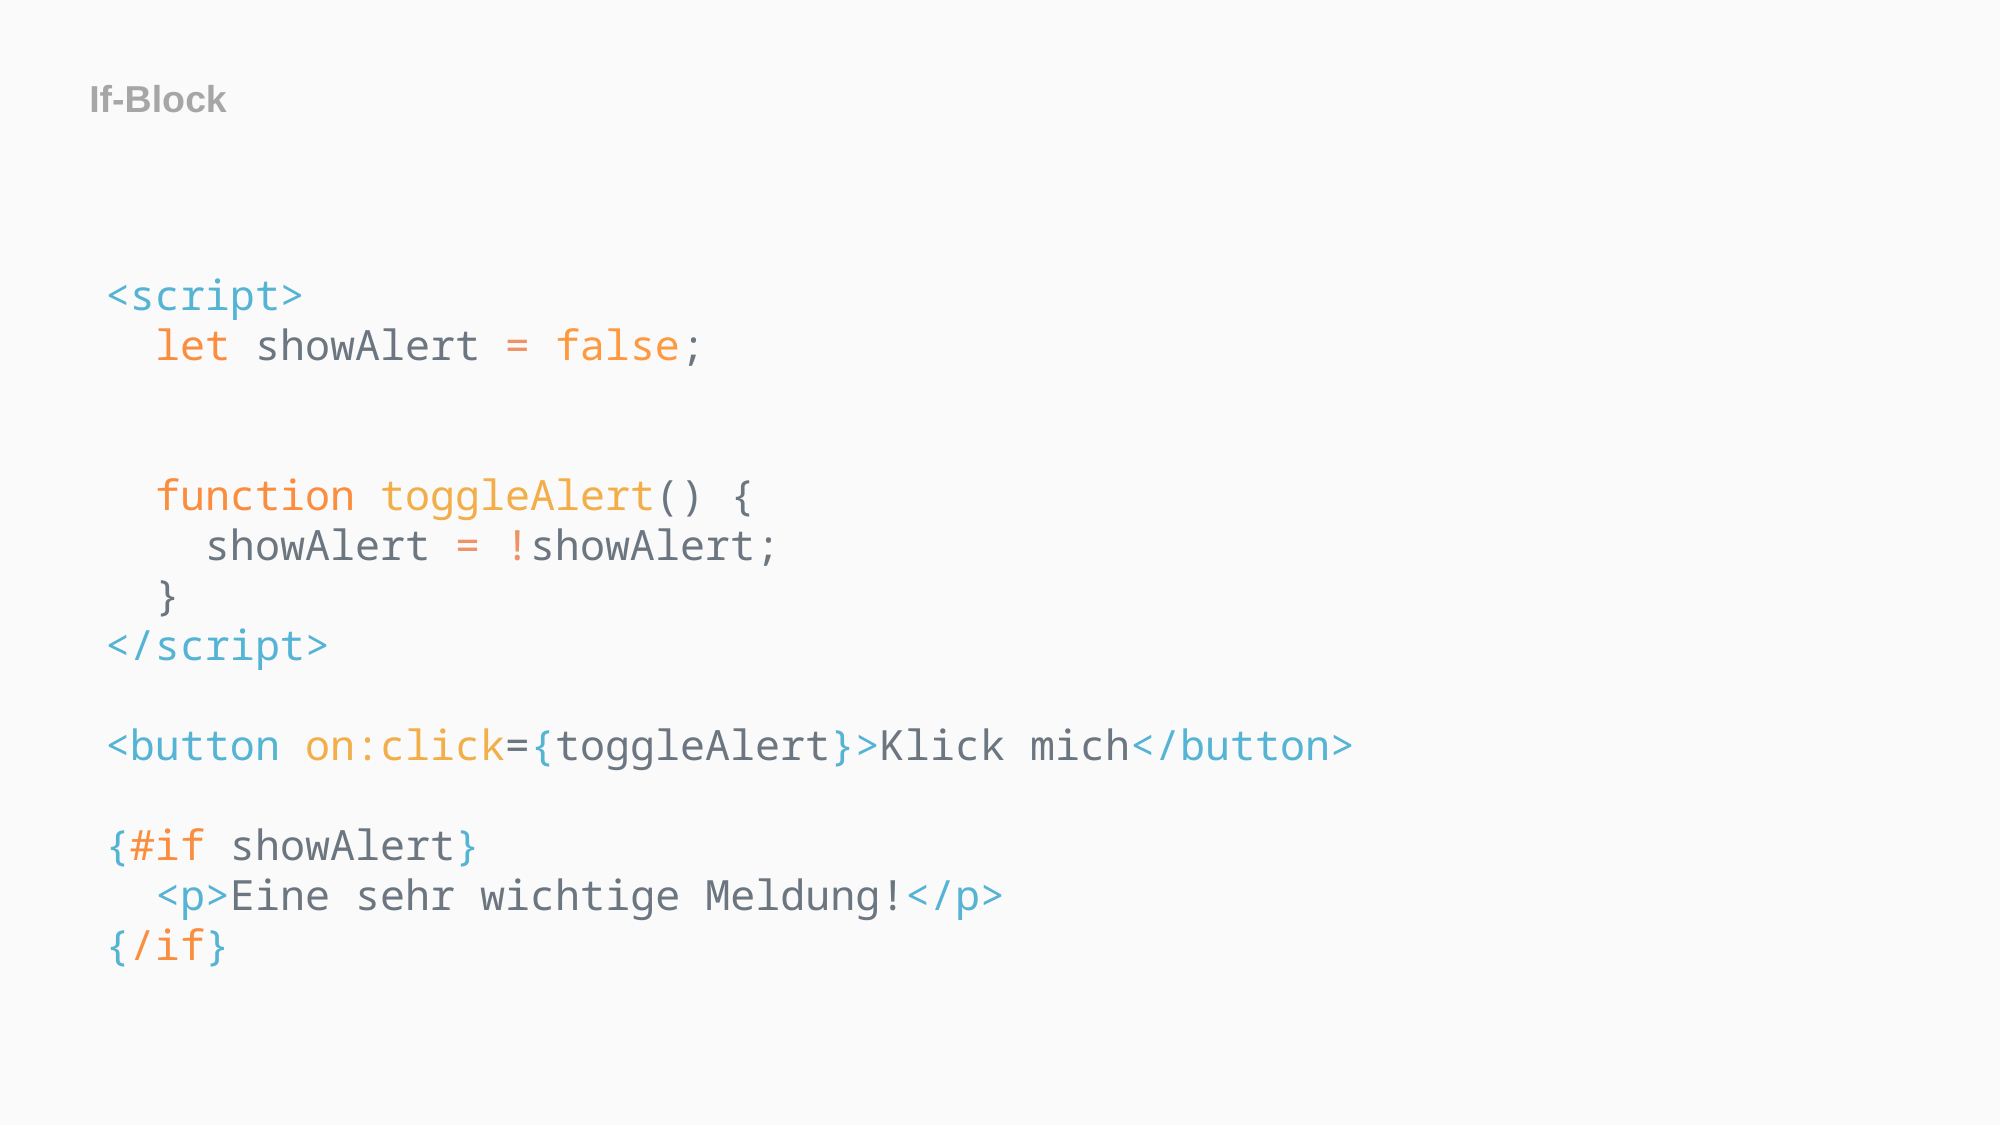

If-Block
<script>
  let showAlert = false;

  function toggleAlert() {
    showAlert = !showAlert;
  }
</script>
<button on:click={toggleAlert}>Klick mich</button>
{#if showAlert}
  <p>Eine sehr wichtige Meldung!</p>
{/if}